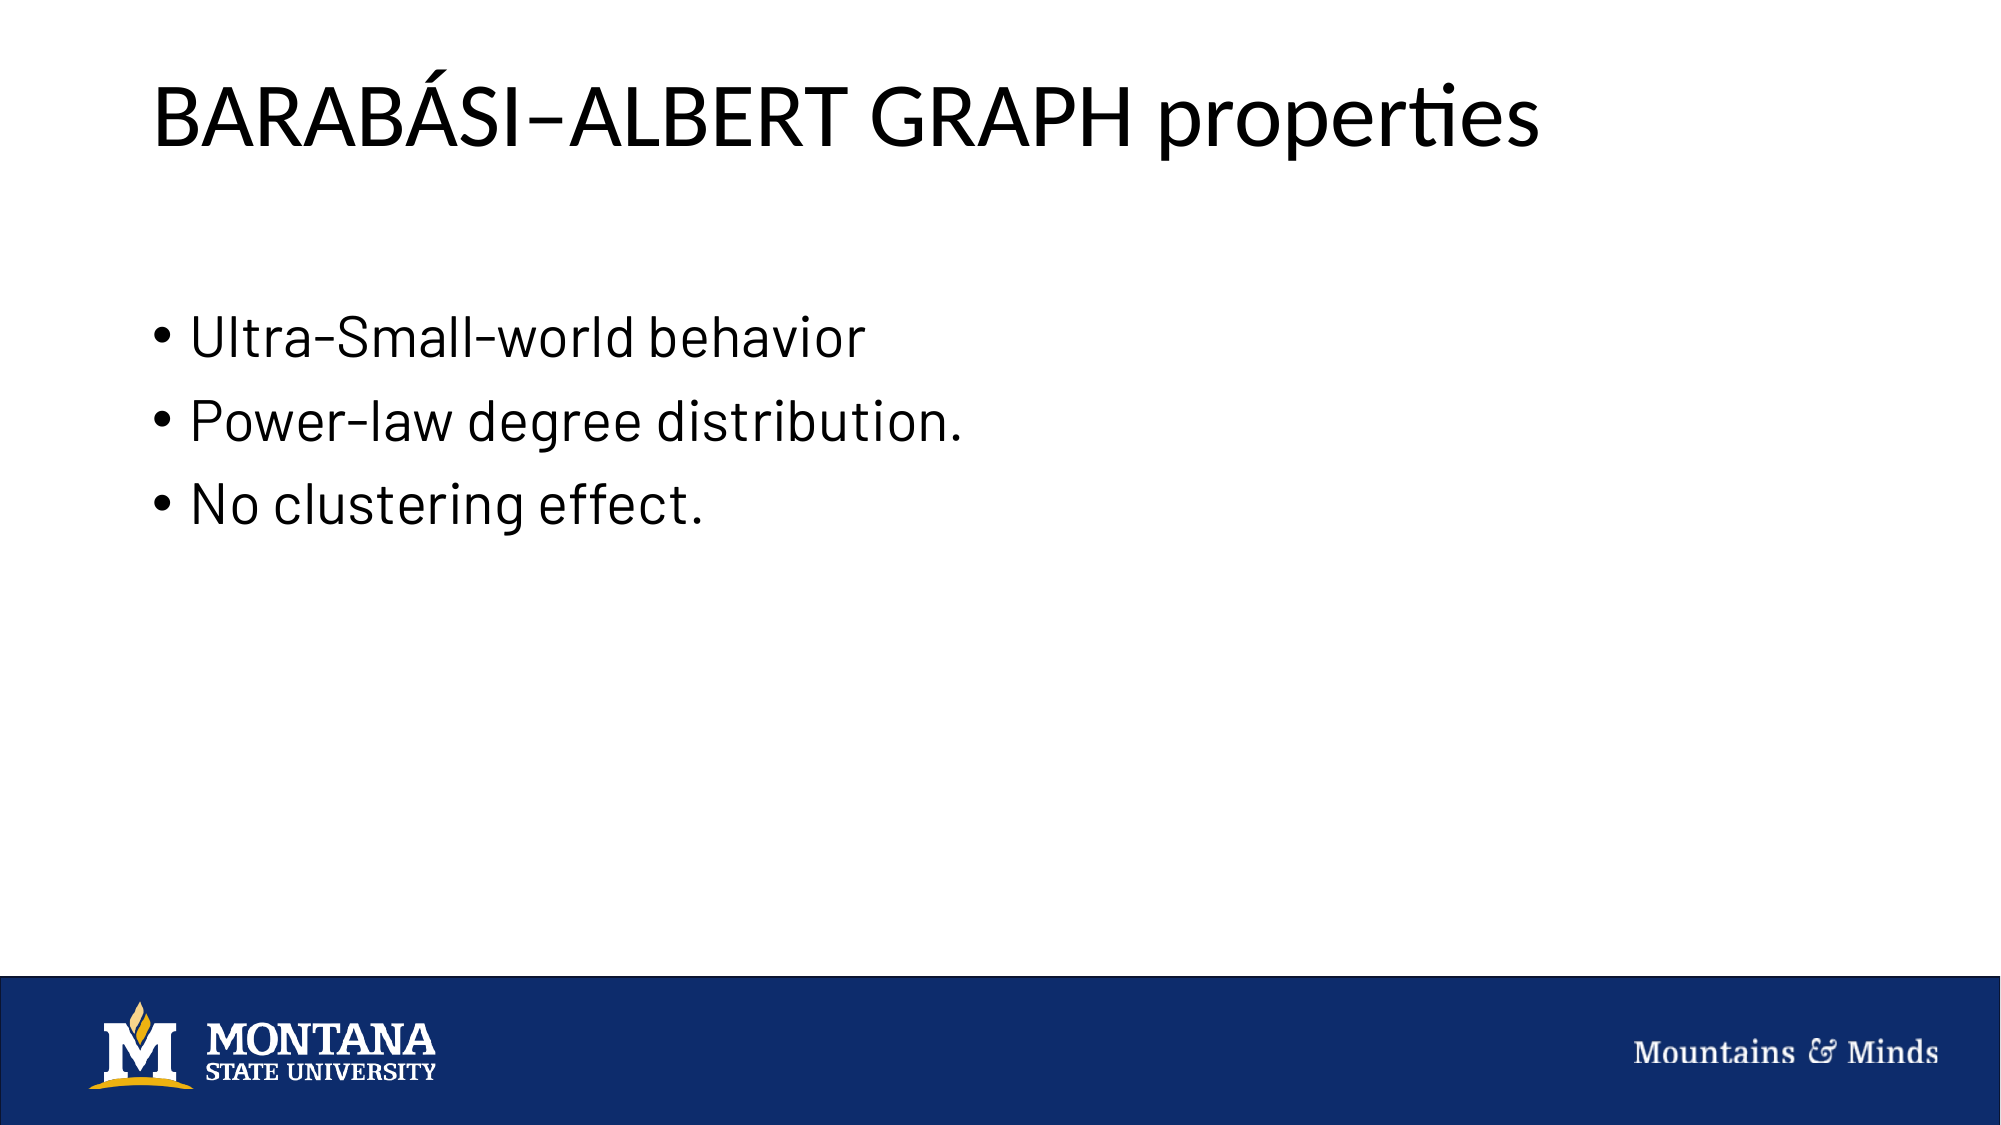

# BARABÁSI–ALBERT GRAPH properties
Ultra-Small-world behavior
Power-law degree distribution.
No clustering effect.